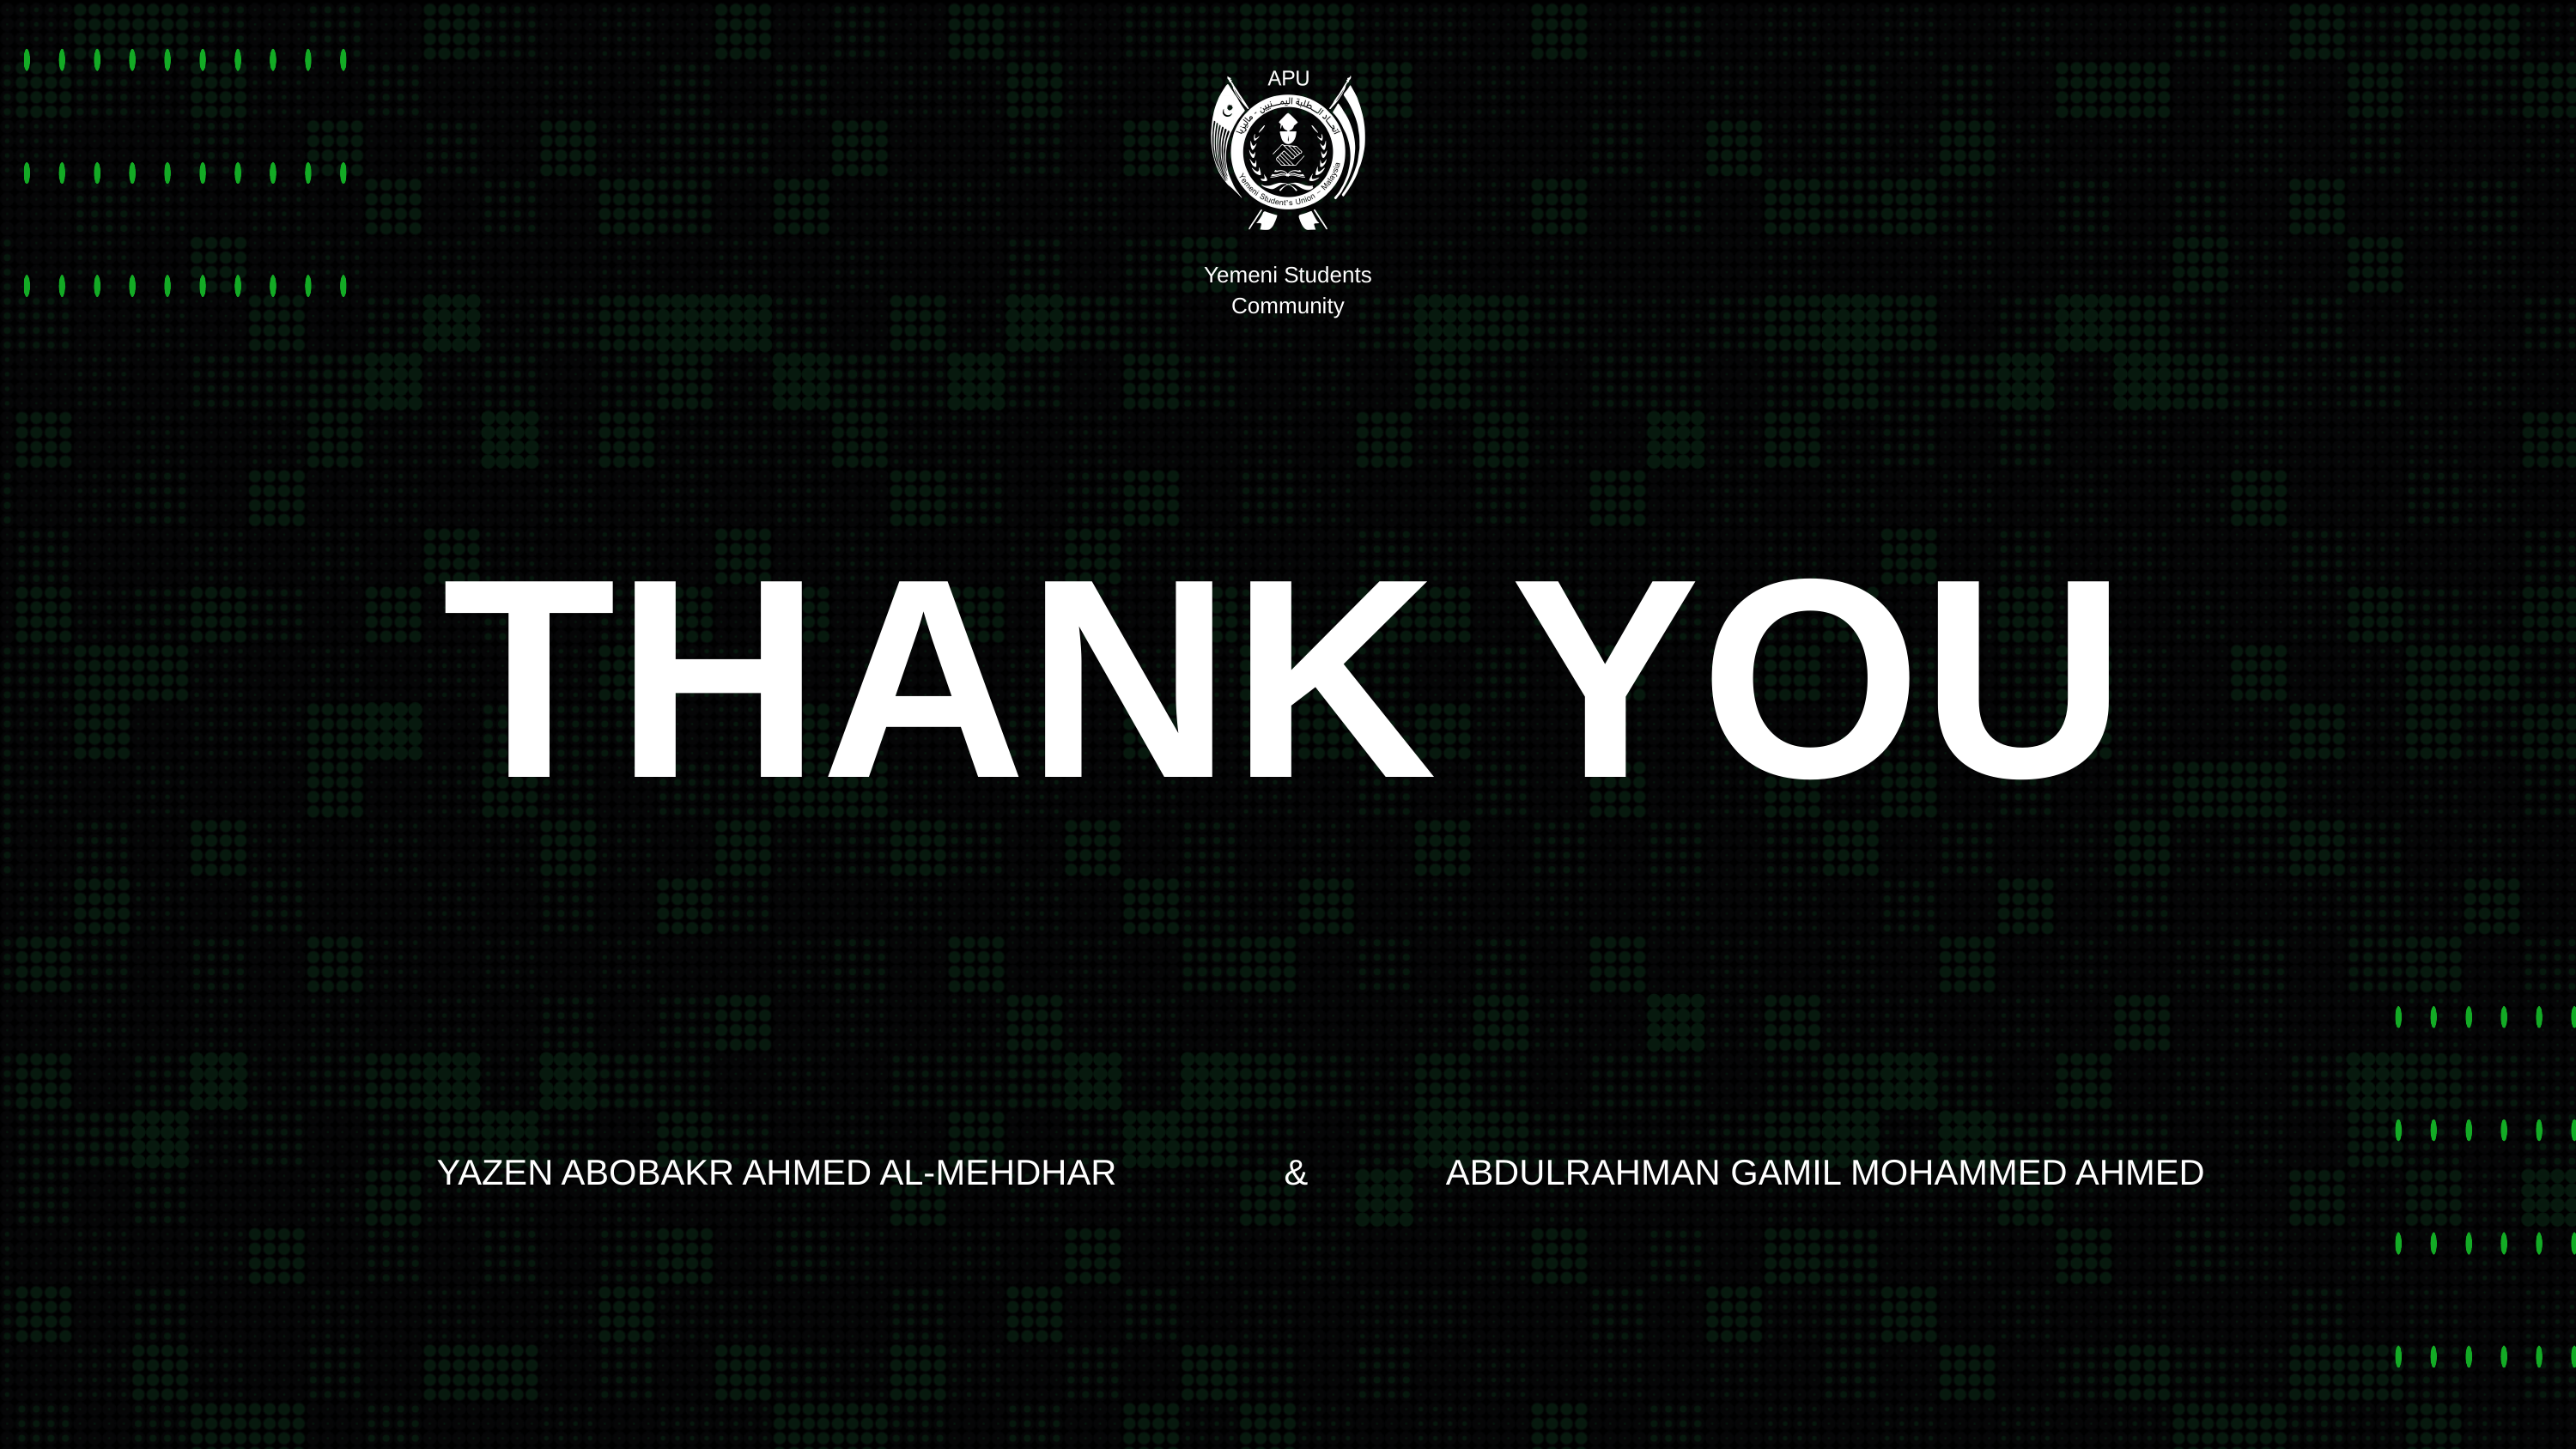

Yemeni Students Community
THANK YOU
YAZEN ABOBAKR AHMED AL-MEHDHAR
&
ABDULRAHMAN GAMIL MOHAMMED AHMED